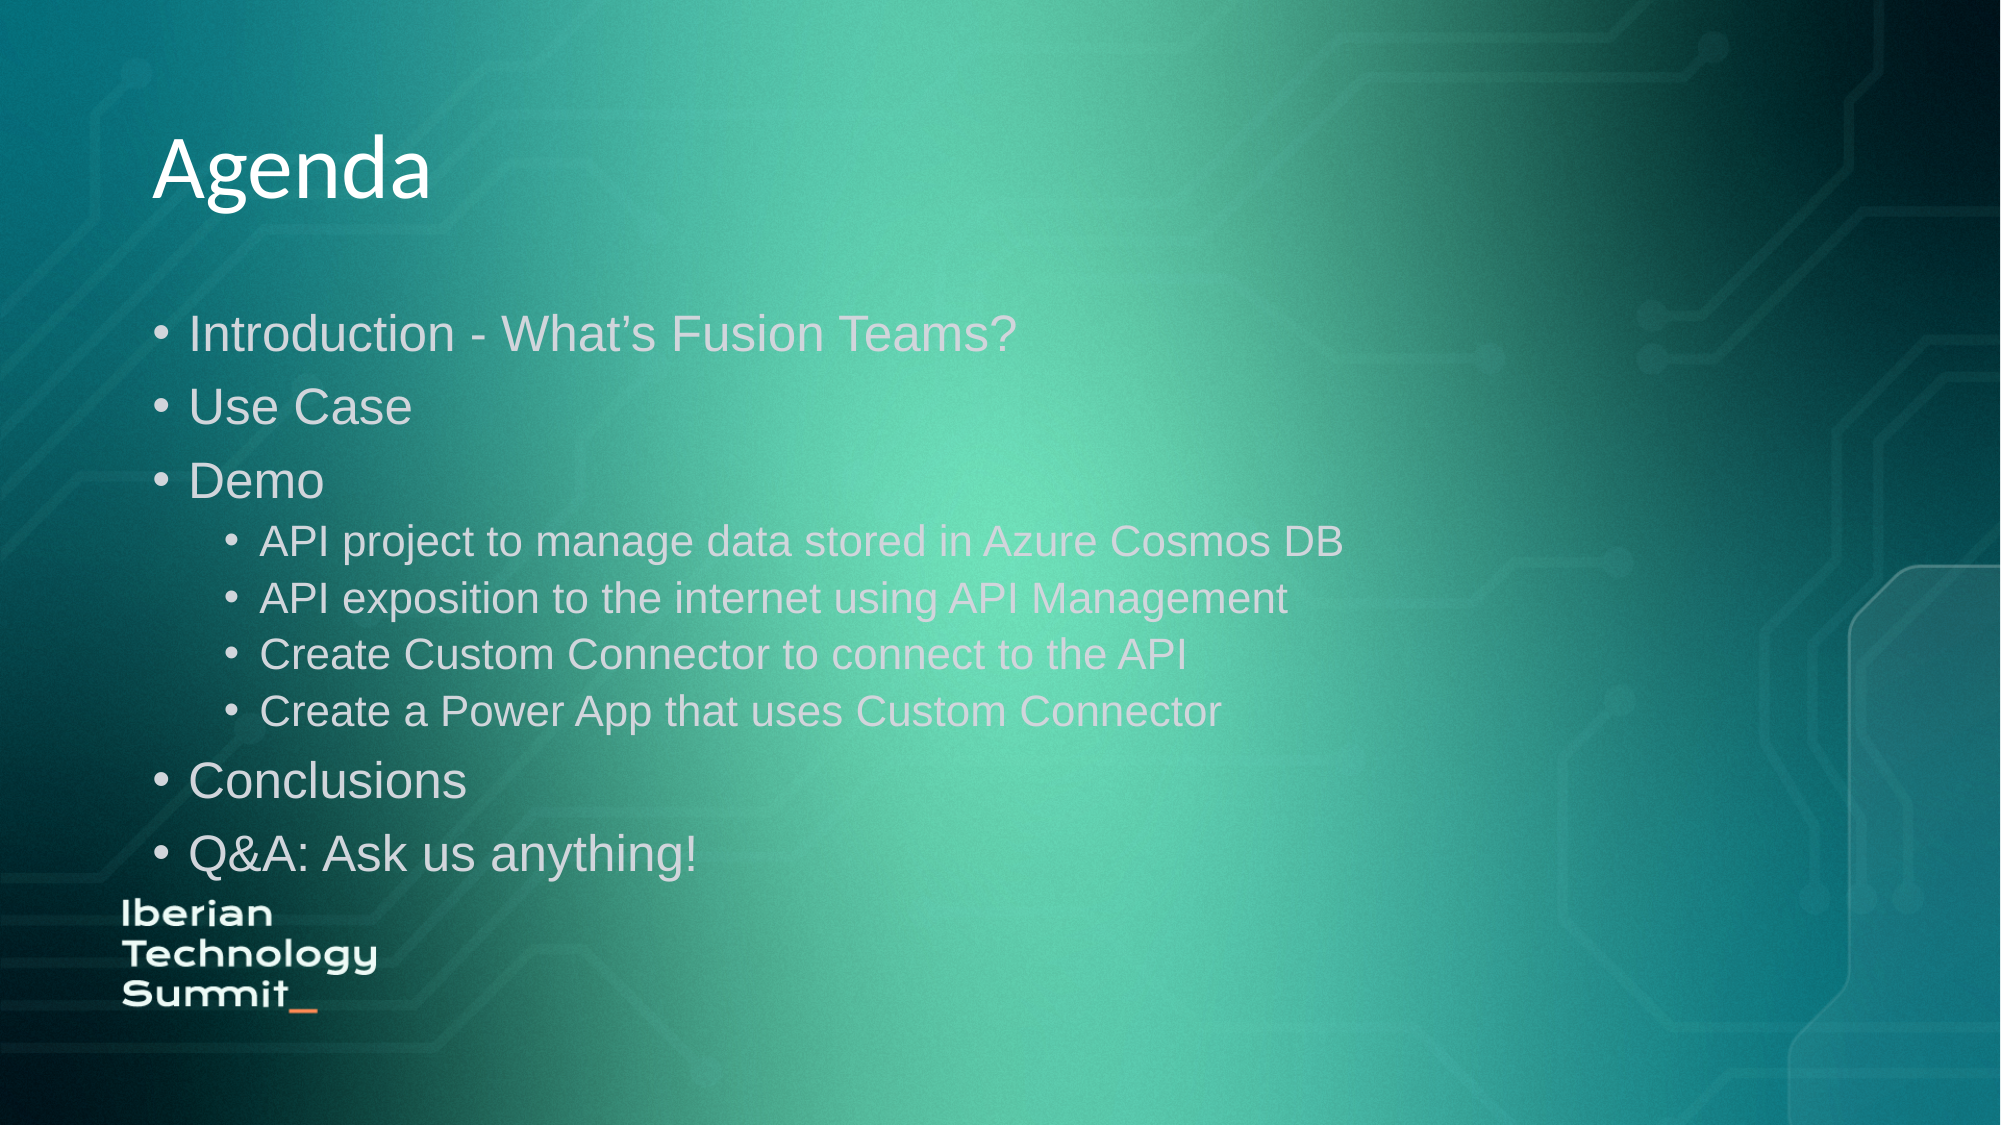

# Agenda
Introduction - What’s Fusion Teams?
Use Case
Demo
API project to manage data stored in Azure Cosmos DB
API exposition to the internet using API Management
Create Custom Connector to connect to the API
Create a Power App that uses Custom Connector
Conclusions
Q&A: Ask us anything!